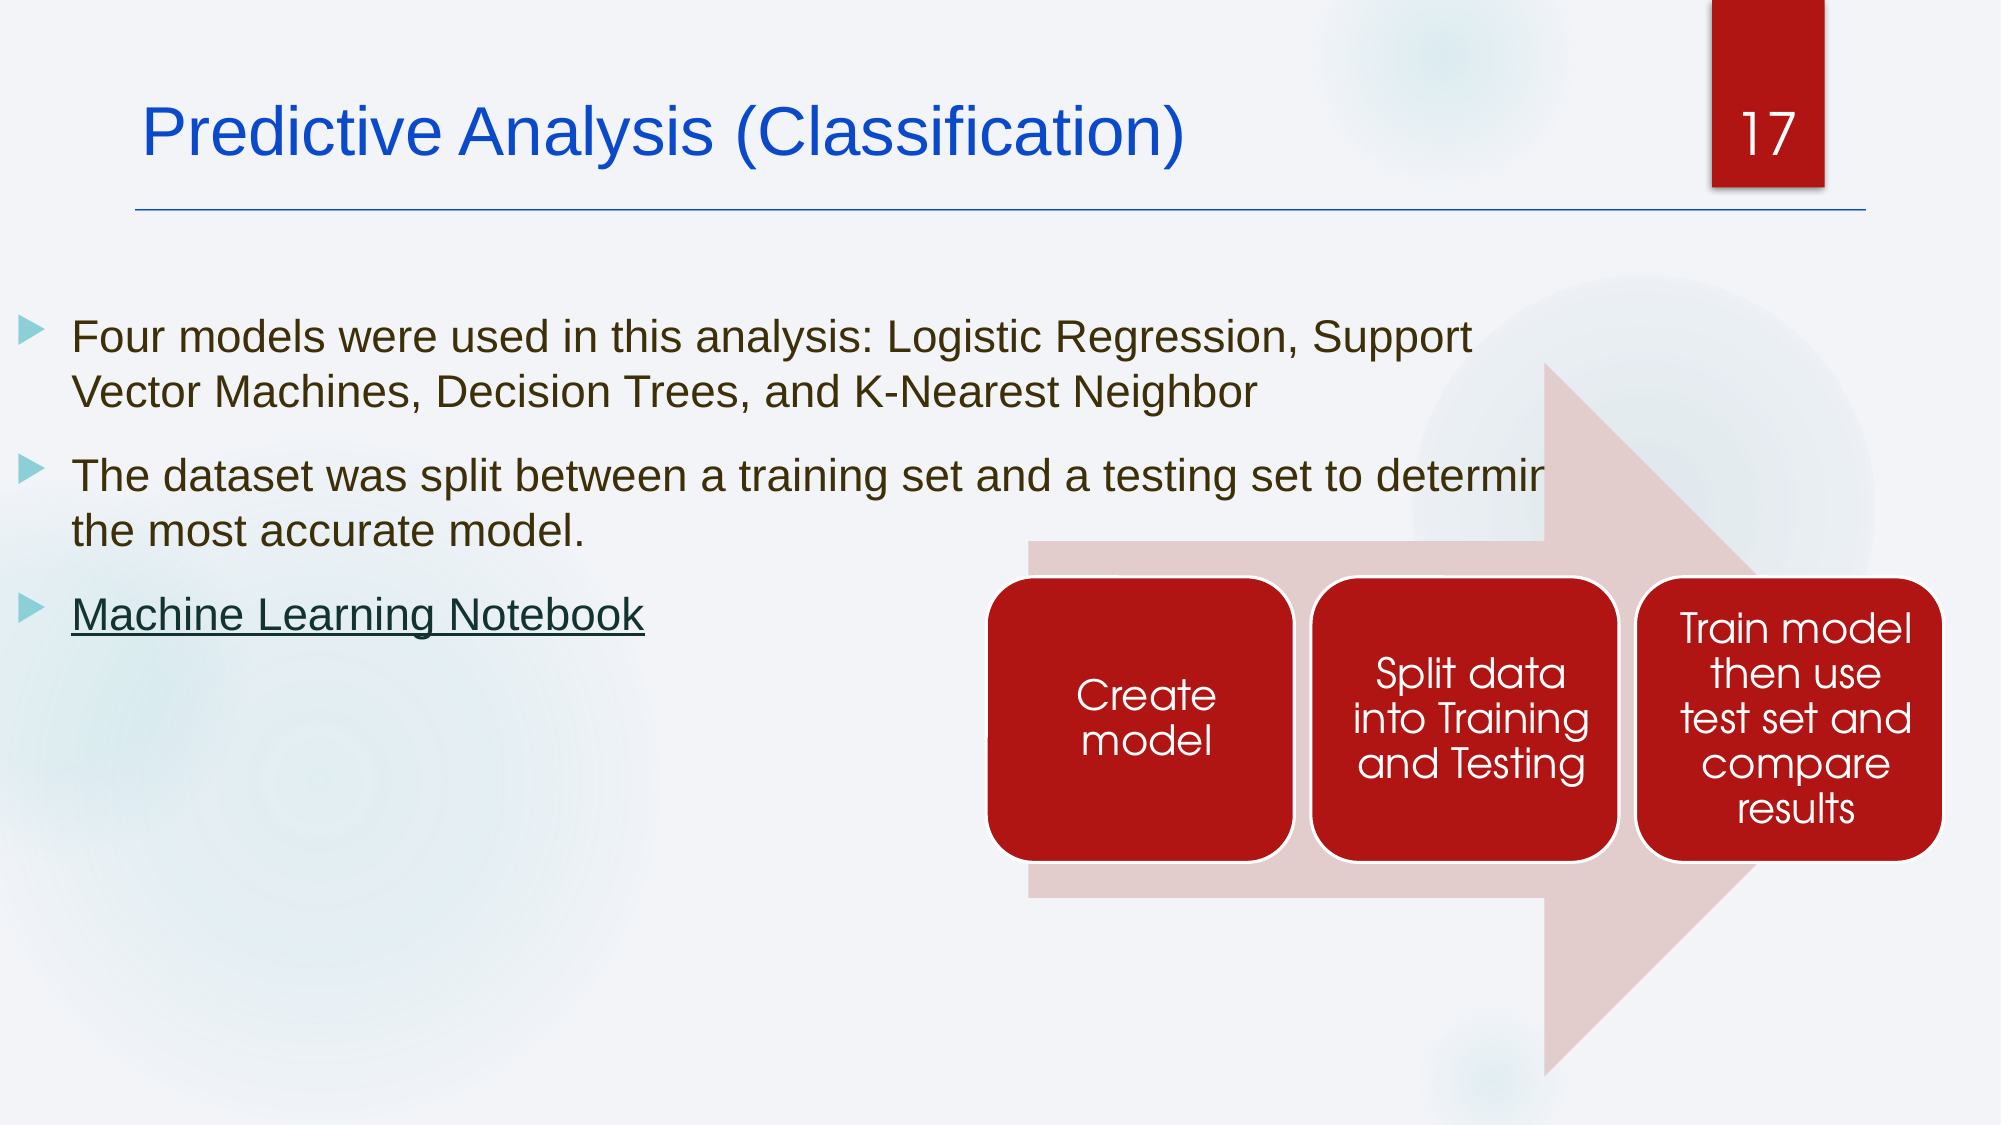

17
Predictive Analysis (Classification)
Four models were used in this analysis: Logistic Regression, Support Vector Machines, Decision Trees, and K-Nearest Neighbor
The dataset was split between a training set and a testing set to determine the most accurate model.
Machine Learning Notebook
Create model
Split data into Training and Testing
Train model then use test set and compare results